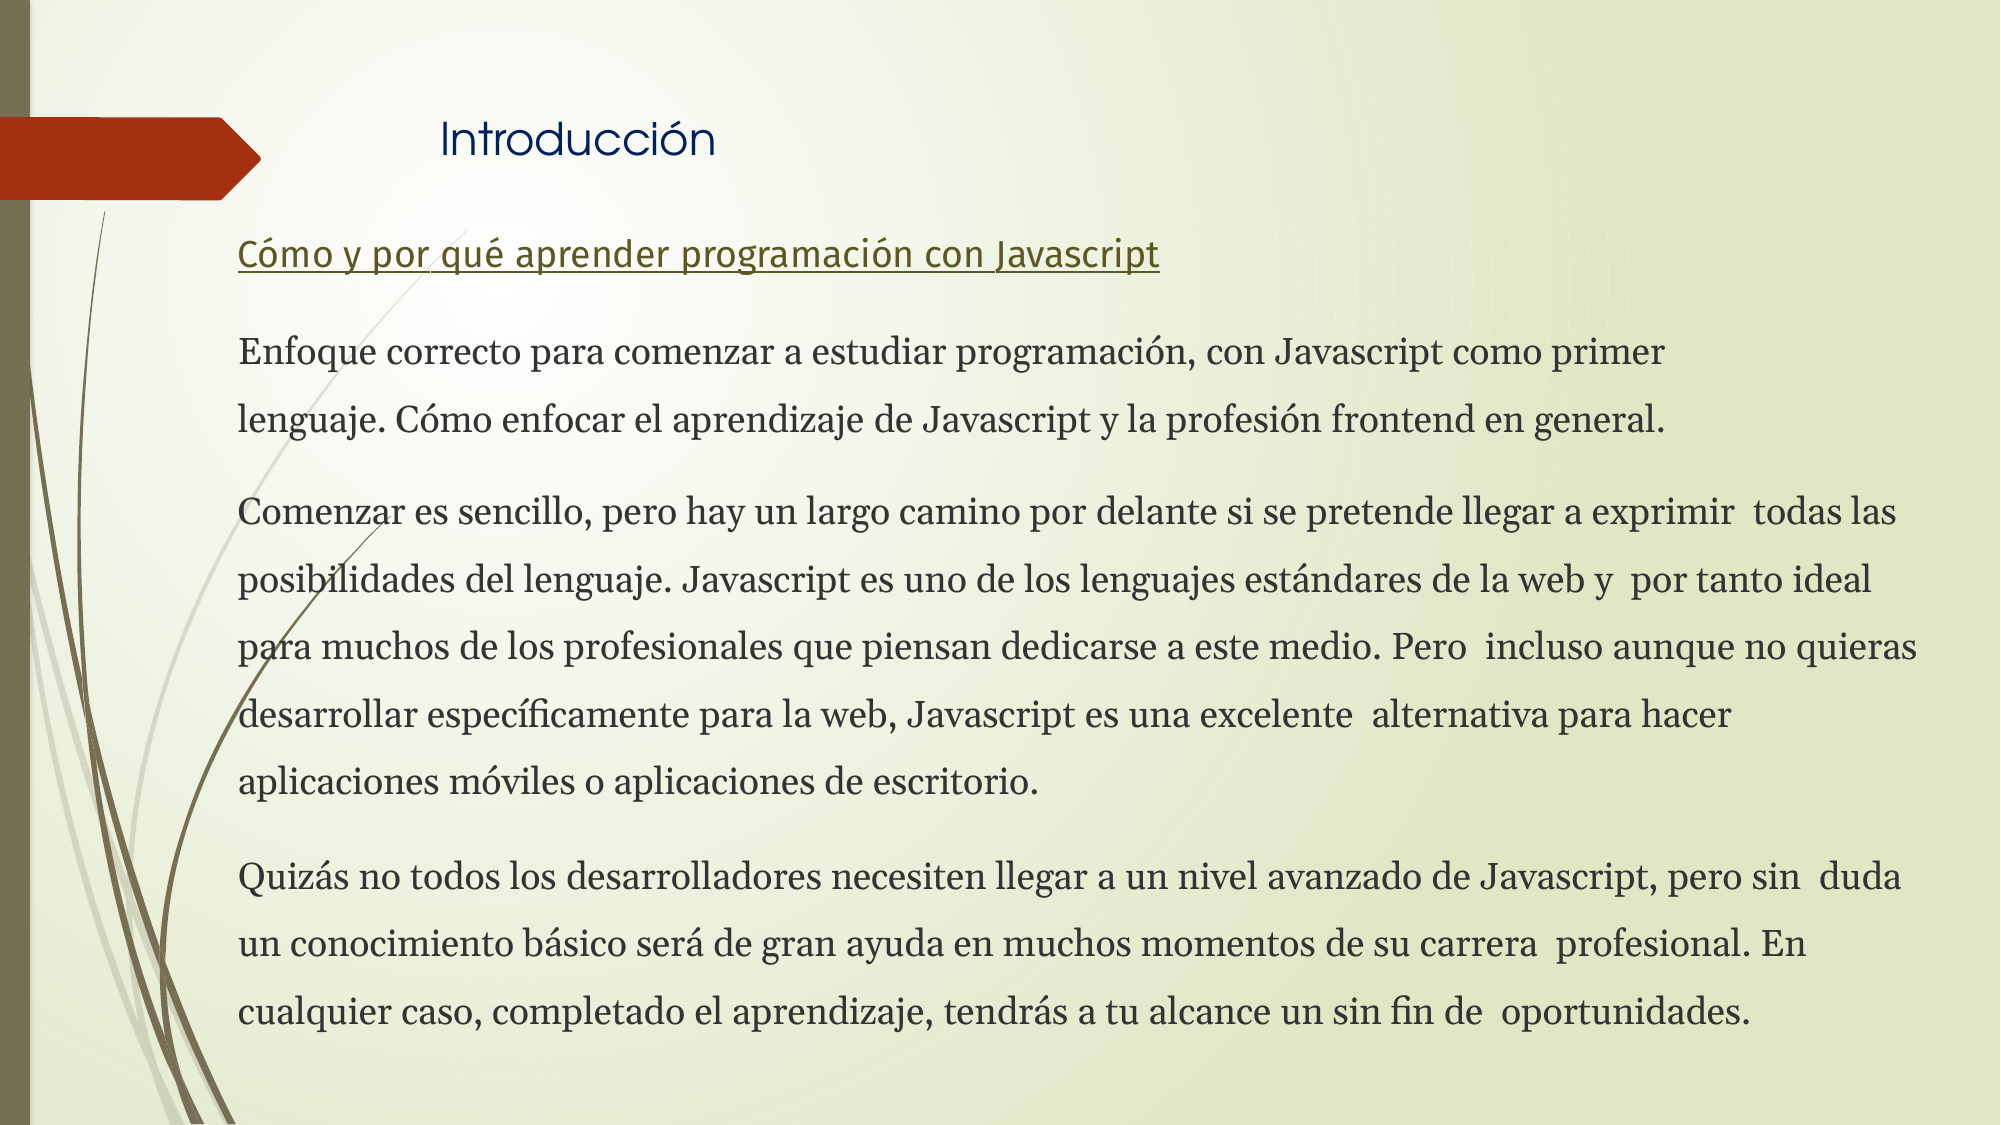

# Introducción
Cómo y por qué aprender programación con Javascript
Enfoque correcto para comenzar a estudiar programación, con Javascript como primer  lenguaje. Cómo enfocar el aprendizaje de Javascript y la profesión frontend en general.
Comenzar es sencillo, pero hay un largo camino por delante si se pretende llegar a exprimir  todas las posibilidades del lenguaje. Javascript es uno de los lenguajes estándares de la web y  por tanto ideal para muchos de los profesionales que piensan dedicarse a este medio. Pero  incluso aunque no quieras desarrollar específicamente para la web, Javascript es una excelente  alternativa para hacer aplicaciones móviles o aplicaciones de escritorio.
Quizás no todos los desarrolladores necesiten llegar a un nivel avanzado de Javascript, pero sin  duda un conocimiento básico será de gran ayuda en muchos momentos de su carrera  profesional. En cualquier caso, completado el aprendizaje, tendrás a tu alcance un sin fin de  oportunidades.